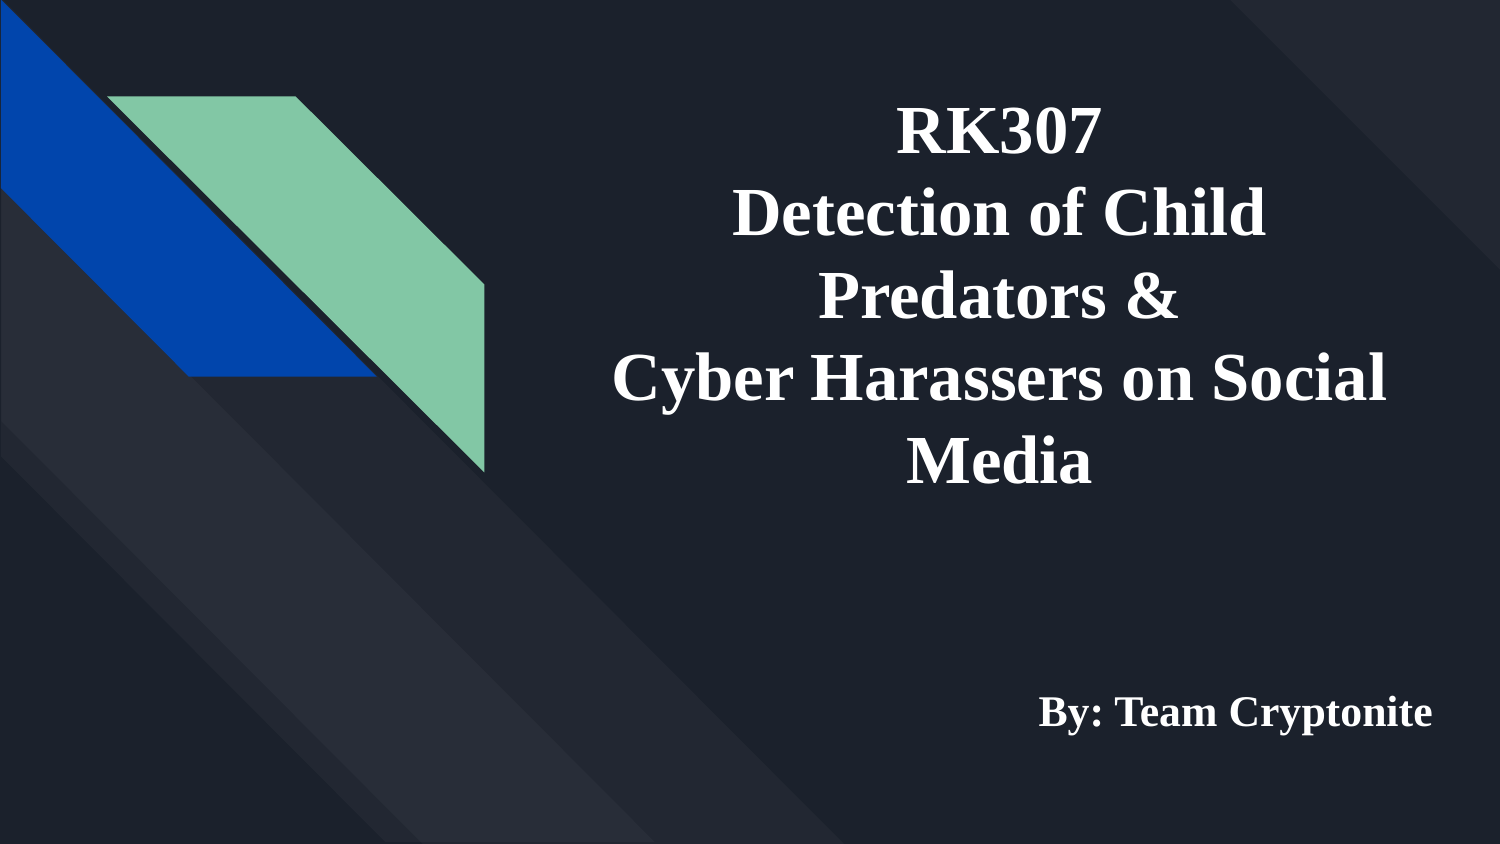

# RK307
Detection of Child Predators &
Cyber Harassers on Social Media
By: Team Cryptonite